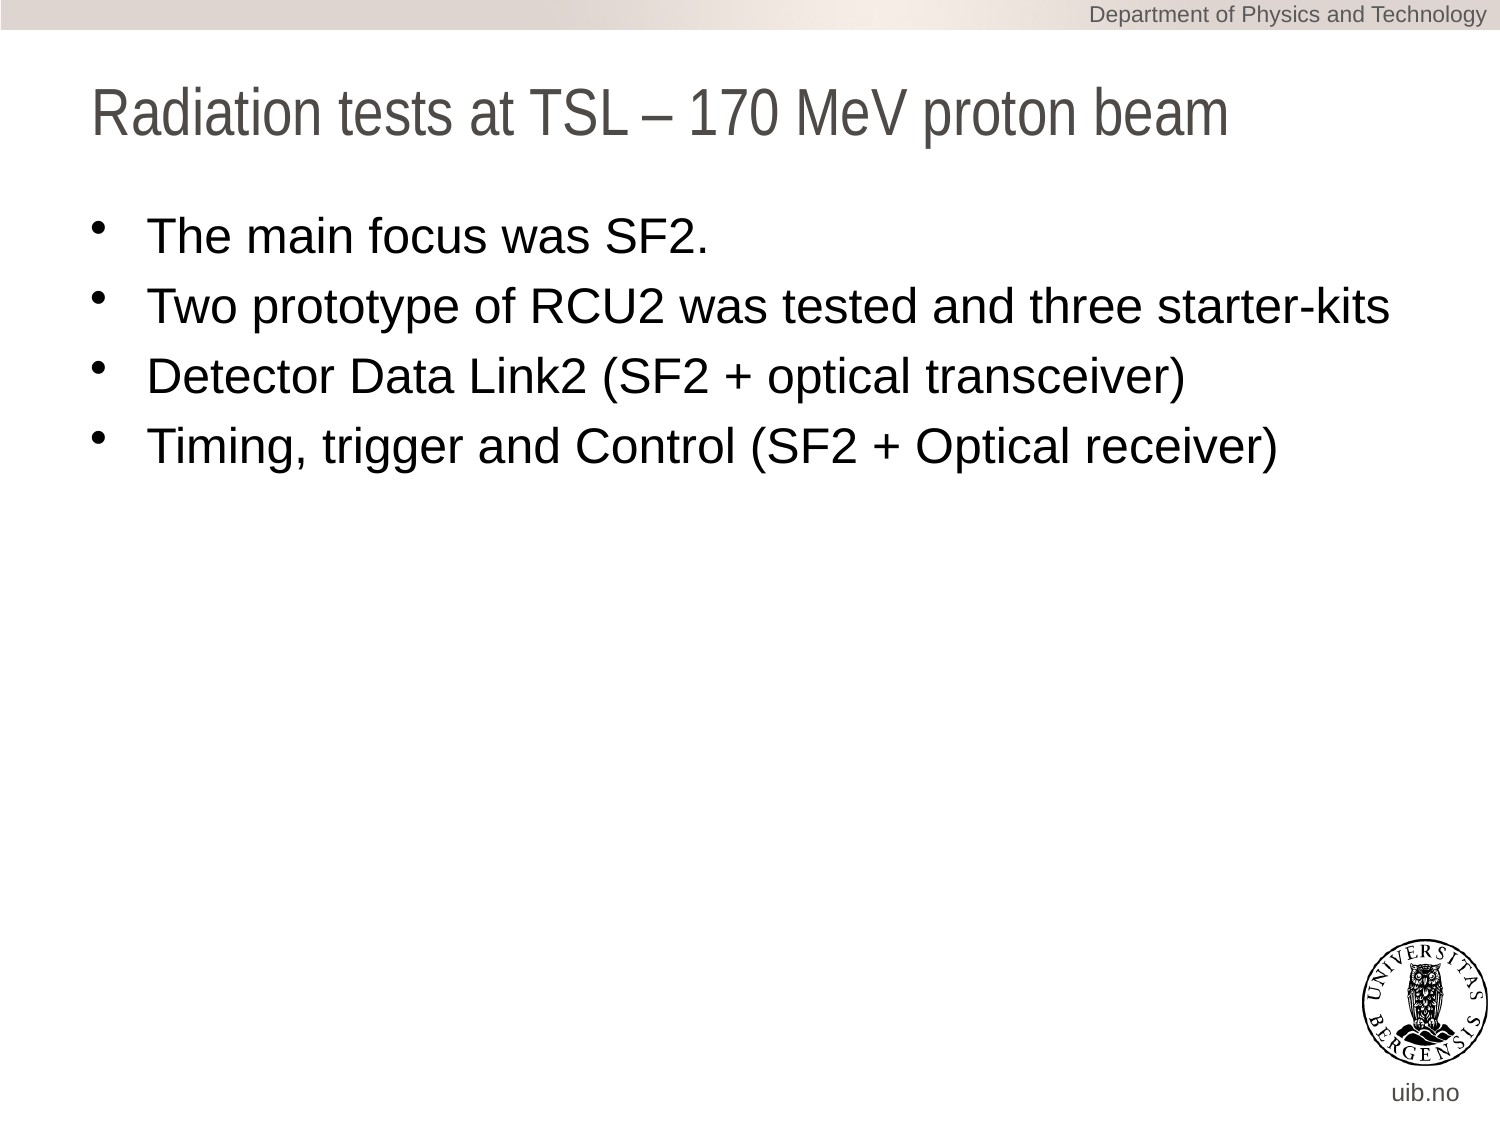

Department of Physics and Technology
# Radiation tests at TSL – 170 MeV proton beam
The main focus was SF2.
Two prototype of RCU2 was tested and three starter-kits
Detector Data Link2 (SF2 + optical transceiver)
Timing, trigger and Control (SF2 + Optical receiver)